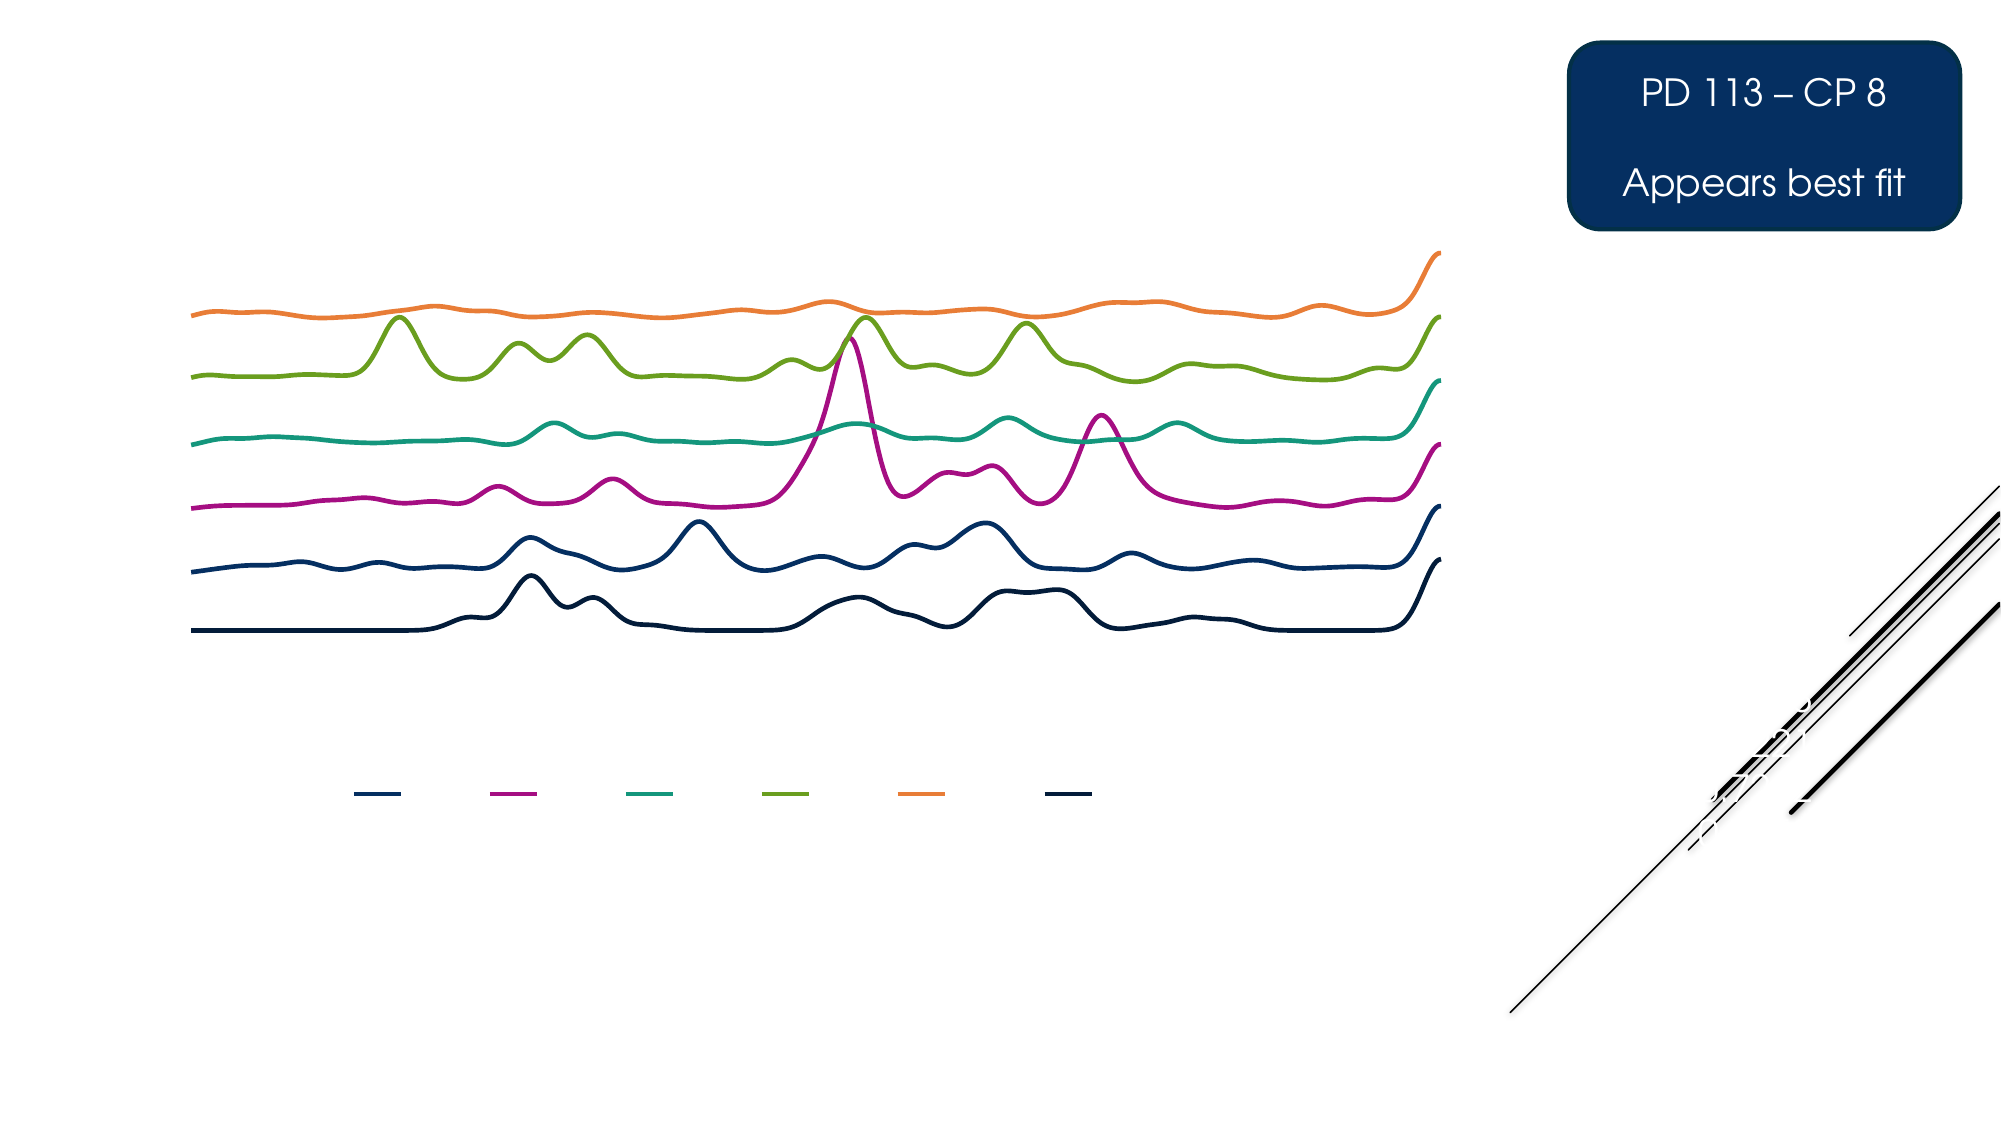

PD 113 – CP 8

Appears best fit

### Chart: NOE strips

| Category | CP 2 off | CP 4 off | CP 6 off | CP 8 off | CP 10 off | PD 113 off |
|---|---|---|---|---|---|---|
| 1 | 18376.3721274223 | 38458.8835740784 | 58492.1679107104 | 79741.1674229191 | 99174.6053214118 | 6.23567356584473e-48 |
| 2 | 18475.7460778416 | 38555.2088069204 | 58652.8332841741 | 79934.8700930837 | 99383.3608945723 | 4.86185937335709e-47 |
| 3 | 18578.0474790183 | 38650.1614967389 | 58825.269071283 | 80109.3630740171 | 99591.4044171956 | 3.72226411913015e-46 |
| 4 | 18682.5778581605 | 38742.5726071819 | 59007.0944677417 | 80259.7358847626 | 99793.3641361601 | 2.79832270217334e-45 |
| 5 | 18788.6527550601 | 38831.4146125315 | 59195.1909575414 | 80382.2260574817 | 99983.6841653 | 2.06573339283332e-44 |
| 6 | 18895.6207840506 | 38915.8106485614 | 59385.774681929 | 80474.485590284 | 100156.949249031 | 1.49739596510093e-43 |
| 7 | 19006.8568246614 | 38997.8573244754 | 59581.4381638304 | 80537.4180865532 | 100313.365377661 | 1.14578066309813e-42 |
| 8 | 19113.8825618332 | 39071.0844141604 | 59763.4516602599 | 80567.4157692242 | 100437.589586841 | 8.00281464973939e-42 |
| 9 | 19220.2531041176 | 39138.0579520416 | 59934.2369024192 | 80569.7008002635 | 100532.810844767 | 5.48870782424392e-41 |
| 10 | 19325.6643597035 | 39198.4318358155 | 60089.4683180935 | 80547.9747819157 | 100597.646223887 | 3.69643960341933e-40 |
| 11 | 19429.921589478 | 39251.980134232 | 60225.4557771805 | 80506.9369495128 | 100632.325792317 | 2.44446222014511e-39 |
| 12 | 19532.9168370852 | 39298.6070614064 | 60339.4540763691 | 80451.9170130563 | 100638.732990156 | 1.5873376871814e-38 |
| 13 | 19634.5836074736 | 39338.3620592958 | 60429.916513074 | 80388.476989232 | 100620.311105131 | 1.01214254956954e-37 |
| 14 | 19734.830741777 | 39371.4547521287 | 60496.6620313923 | 80322.0156126861 | 100581.836705093 | 6.33724463825149e-37 |
| 15 | 19837.0805188085 | 39399.1424523496 | 60542.1713222108 | 80255.1048784278 | 100526.928285829 | 4.16587847517724e-36 |
| 16 | 19933.6321533718 | 39420.0114685164 | 60565.9022840271 | 80196.6771956488 | 100466.028839192 | 2.51330631131422e-35 |
| 17 | 20027.5258445381 | 39435.8599355095 | 60573.7044199796 | 80147.2342549781 | 100403.78483585 | 1.48891857145161e-34 |
| 18 | 20117.8291483919 | 39447.4945654868 | 60570.2764956122 | 80108.5512611545 | 100346.141799523 | 8.66130375311624e-34 |
| 19 | 20203.3303282827 | 39455.7838372954 | 60560.821937124 | 80081.1983129393 | 100298.158343912 | 4.94746229188143e-33 |
| 20 | 20282.6010738326 | 39461.6006186433 | 60550.6276992324 | 80064.6144821042 | 100263.640041368 | 2.7750366632732e-32 |
| 21 | 20354.1125255321 | 39465.7630832753 | 60544.6321096586 | 80057.273213595 | 100244.888357635 | 1.52841778309159e-31 |
| 22 | 20418.5089658538 | 39469.0899044353 | 60547.3134770363 | 80057.0121408191 | 100242.808315099 | 8.79632200658665e-31 |
| 23 | 20469.9427315548 | 39471.9169910164 | 60561.6403787438 | 80061.0899762643 | 100256.578783537 | 4.66827076755135e-30 |
| 24 | 20510.1443178097 | 39474.7528948644 | 60589.2200954785 | 80066.6217869081 | 100283.425465125 | 2.4327555462733e-29 |
| 25 | 20538.9979921033 | 39477.790827875 | 60630.2649792988 | 80071.0962748486 | 100319.799229083 | 1.24488307647887e-28 |
| 26 | 20557.1580073075 | 39481.0531225654 | 60683.5127071171 | 80072.5545764249 | 100361.352604284 | 6.25527582251579e-28 |
| 27 | 20566.1229091982 | 39484.4210059026 | 60746.364141035 | 80069.8292213316 | 100403.335798303 | 3.08640089156233e-27 |
| 28 | 20568.234254978 | 39487.6791878107 | 60815.1457131949 | 80062.6947462846 | 100440.994978184 | 1.49536202072894e-26 |
| 29 | 20566.5075248875 | 39490.6690108055 | 60888.048480077 | 80051.4609430839 | 100470.789104989 | 7.53468277341026e-26 |
| 30 | 20564.8875099611 | 39492.9397607124 | 60955.0645628343 | 80038.6713773873 | 100486.753599127 | 3.5175703560649e-25 |
| 31 | 20567.4259920126 | 39494.4734580423 | 61014.346491645 | 80026.4118676003 | 100487.311387464 | 1.6125356567016e-24 |
| 32 | 20578.2446123369 | 39495.3025279701 | 61062.0851689539 | 80017.5560353886 | 100470.623909273 | 7.25879924211525e-24 |
| 33 | 20601.1845203097 | 39495.6905667074 | 61095.4824453406 | 80015.0850924071 | 100435.86441997 | 3.20855428425743e-23 |
| 34 | 20639.4544494813 | 39496.1880050878 | 61113.0029534689 | 80021.7278460117 | 100383.157059681 | 1.39265447961221e-22 |
| 35 | 20695.2878607168 | 39497.6712009538 | 61114.4797778157 | 80039.6218027855 | 100313.453366697 | 5.9356324599057e-22 |
| 36 | 20769.6374040435 | 39501.3574896502 | 61101.0601168753 | 80070.0364472163 | 100228.369001363 | 2.48416544320479e-21 |
| 37 | 20865.6757418325 | 39509.1587515611 | 61073.8270938298 | 80115.0271741802 | 100126.136296635 | 1.07538945291022e-20 |
| 38 | 20974.2121717594 | 39522.3897953168 | 61037.8543769711 | 80170.4396546891 | 100016.543726466 | 4.33677592725604e-20 |
| 39 | 21094.3796628456 | 39543.2378213339 | 60995.7702243705 | 80235.6658831312 | 99898.7321209808 | 1.71735065379246e-19 |
| 40 | 21220.6448033061 | 39573.7212654919 | 60950.8556135938 | 80307.8540322881 | 99775.2812279346 | 6.67793347643845e-19 |
| 41 | 21346.1835247051 | 39615.7119517592 | 60905.8803003267 | 80383.548945276 | 99648.6952768793 | 2.54986187198667e-18 |
| 42 | 21463.2875752525 | 39670.7351696411 | 60862.7846092845 | 80459.0144737288 | 99521.3409175593 | 9.56055367698019e-18 |
| 43 | 21563.8843697316 | 39739.7638418403 | 60822.4904547115 | 80530.5715588408 | 99395.4126748811 | 3.51999171161489e-17 |
| 44 | 21642.3914786049 | 39826.381832233 | 60783.5082763769 | 80597.120279587 | 99268.4731472825 | 1.33417644110967e-16 |
| 45 | 21686.0075192443 | 39923.7096801229 | 60747.4898746478 | 80651.1617706259 | 99151.4671938104 | 4.73330706566097e-16 |
| 46 | 21692.519424655 | 40032.9266303399 | 60711.1808544502 | 80693.3893721625 | 99041.4267666404 | 1.64895803952235e-15 |
| 47 | 21658.3251103125 | 40151.4350435591 | 60672.3854639539 | 80722.859184824 | 98939.8271923706 | 5.64090156356825e-15 |
| 48 | 21582.0661433176 | 40275.8125673663 | 60628.8877938324 | 80739.5069424141 | 98847.9826096953 | 1.89488097305473e-14 |
| 49 | 21464.7743562055 | 40402.036912072 | 60578.7927512938 | 80744.0504121565 | 98767.0427514572 | 6.25043695566465e-14 |
| 50 | 21309.8238635408 | 40525.8012989079 | 60520.8035923289 | 80737.8258295145 | 98697.9782165885 | 2.02457754689826e-13 |
| 51 | 21115.238612375 | 40647.051419122 | 60451.7829496763 | 80721.8691923524 | 98639.7134249689 | 6.71915593114226e-13 |
| 52 | 20902.3710520064 | 40753.3123716927 | 60377.0127025006 | 80699.3201340151 | 98596.9386725425 | 2.09719617899255e-12 |
| 53 | 20673.284917871 | 40846.2715584491 | 60295.3317192054 | 80671.6760871774 | 98567.5468874141 | 6.42777837062987e-12 |
| 54 | 20437.0904132531 | 40924.3396202028 | 60208.5266522728 | 80640.6466410559 | 98551.4055714325 | 1.93455430883236e-11 |
| 55 | 20203.0000125444 | 40987.3264841074 | 60118.8017976105 | 80607.6229175348 | 98547.9968608348 | 5.71741728997375e-11 |
| 56 | 19979.8356912967 | 41036.4910286467 | 60028.5232451808 | 80573.6401526232 | 98556.3961991214 | 1.65927573976794e-10 |
| 57 | 19775.6280757073 | 41074.4298930719 | 59939.9650085813 | 80539.4318368013 | 98575.2815646718 | 4.72865645193645e-10 |
| 58 | 19597.3279992383 | 41104.8097394378 | 59855.0895687394 | 80505.5829849483 | 98602.9823465562 | 1.32330011675388e-09 |
| 59 | 19445.8684318182 | 41132.9702355465 | 59772.5486591083 | 80471.6004916055 | 98638.9595585939 | 3.7738938957652e-09 |
| 60 | 19336.5528303428 | 41161.5511290868 | 59699.1865734762 | 80441.096422779 | 98678.5354133216 | 1.01770843685456e-08 |
| 61 | 19266.3629403085 | 41195.7283372144 | 59632.2907299885 | 80414.8683281619 | 98720.8946848487 | 2.69501612309801e-08 |
| 62 | 19237.0468233733 | 41238.7663442984 | 59571.6904029583 | 80396.2852768584 | 98764.3023143156 | 7.00817163719874e-08 |
| 63 | 19249.1584051112 | 41292.629551041 | 59516.819554443 | 80390.5049221216 | 98807.4622617058 | 1.78959427818219e-07 |
| 64 | 19302.1115392847 | 41357.6884734453 | 59466.8659076799 | 80404.8787806588 | 98849.6778597066 | 4.48757901079946e-07 |
| 65 | 19394.2042512768 | 41432.5901470374 | 59420.9331858422 | 80449.24951037 | 98890.9597068771 | 1.10504140305112e-06 |
| 66 | 19528.0140378879 | 41517.4113106659 | 59376.6656413646 | 80540.2977032905 | 98933.5960218349 | 2.75998395517937e-06 |
| 67 | 19689.8498712132 | 41601.4569785581 | 59336.5872596649 | 80687.0058699098 | 98976.0407228835 | 6.54941777264706e-06 |
| 68 | 19878.6135920419 | 41682.0800172111 | 59298.7458632893 | 80908.9167972363 | 99021.8215055584 | 1.5262017225673e-05 |
| 69 | 20087.8723818314 | 41753.1435482645 | 59263.1689738938 | 81224.5740935796 | 99073.2667775138 | 3.49249522738503e-05 |
| 70 | 20310.0409803877 | 41808.5029393438 | 59230.2291582575 | 81652.8180227244 | 99132.7423226801 | 7.84830633711082e-05 |
| 71 | 20536.5264405501 | 41842.563656224 | 59200.6012808113 | 82211.3729617496 | 99202.3420371225 | 0.000173194462705556 |
| 72 | 20757.9860694366 | 41850.7889097652 | 59175.183672796 | 82915.1529614392 | 99283.588694073 | 0.000375328692610362 |
| 73 | 20971.9524204787 | 41828.765111113 | 59154.3597072238 | 83809.2639376949 | 99380.8871811137 | 0.000821122492571791 |
| 74 | 21153.2563369558 | 41776.7326444409 | 59140.6651354878 | 84833.4233449996 | 99486.9746240132 | 0.00171490130280458 |
| 75 | 21301.0028038917 | 41695.059328956 | 59134.1471318826 | 86011.5453230794 | 99603.7357568048 | 0.00351719118091158 |
| 76 | 21407.6297739446 | 41586.1671874806 | 59135.4735819135 | 87328.7150154865 | 99728.8524145765 | 0.00708403415164569 |
| 77 | 21467.4665669214 | 41454.1018371029 | 59145.0036305753 | 88759.3956323251 | 99859.2537022284 | 0.0140118477725169 |
| 78 | 21477.2248975825 | 41304.2174630976 | 59162.7365858547 | 90267.4138681792 | 99991.4281369559 | 0.0272171499918112 |
| 79 | 21436.3425507864 | 41142.7774320326 | 59188.2955949443 | 91806.8699452796 | 100121.808474983 | 0.0519188242133372 |
| 80 | 21347.1322703414 | 40976.5128908388 | 59220.9457279575 | 93324.0259516478 | 100247.183050638 | 0.0972623210547467 |
| 81 | 21209.06497035 | 40806.2178254084 | 59261.1752172182 | 94810.9612342034 | 100369.281742348 | 0.182961516842974 |
| 82 | 21039.891057089 | 40650.6251634587 | 59304.7825867087 | 96099.3920385278 | 100477.938891804 | 0.330348314153031 |
| 83 | 20845.0936498489 | 40509.2130879518 | 59351.6552523024 | 97186.8397198228 | 100577.522964267 | 0.585774866811896 |
| 84 | 20635.6085483464 | 40386.6523459977 | 59400.2801557423 | 98022.6698415402 | 100669.151929642 | 1.02009076102981 |
| 85 | 20422.8631386708 | 40286.4867266669 | 59449.1557240157 | 98566.9018820371 | 100755.067598848 | 1.74461509202441 |
| 86 | 20217.9577690669 | 40211.0586067232 | 59496.8590493833 | 98793.2889211 | 100838.346187338 | 2.93033051135839 |
| 87 | 20030.8903971412 | 40161.5031796128 | 59542.098659036 | 98691.3385330398 | 100922.489891611 | 4.83385209765673 |
| 88 | 19864.5172022884 | 40137.3991344465 | 59585.2153304866 | 98245.3866725727 | 101014.348515191 | 7.96973623089733 |
| 89 | 19736.8335221467 | 40139.2965264813 | 59622.185423666 | 97510.1268977136 | 101110.344626829 | 12.6724819896839 |
| 90 | 19644.6985865218 | 40163.7070961514 | 59653.9379289133 | 96511.8281000375 | 101215.546819737 | 19.7902445776453 |
| 91 | 19588.8382138188 | 40207.5754467017 | 59680.0417544167 | 95297.7107359664 | 101330.526604011 | 30.3540544634865 |
| 92 | 19567.5382020376 | 40267.0422280303 | 59700.3462052884 | 93922.1926000521 | 101454.358534363 | 45.7259633706058 |
| 93 | 19577.001249498 | 40337.5531208425 | 59715.0093125746 | 92442.8767826705 | 101584.608633786 | 67.6541437009463 |
| 94 | 19611.8507525787 | 40413.9899780402 | 59724.5224488553 | 90916.6321879348 | 101717.488745321 | 98.3142253700167 |
| 95 | 19667.9969504641 | 40493.6179577286 | 59729.8481399185 | 89340.5441555939 | 101852.881394669 | 142.137007269369 |
| 96 | 19734.4914326325 | 40564.8763351122 | 59731.8281617239 | 87874.1787719718 | 101975.443073034 | 199.130439329785 |
| 97 | 19806.5335151299 | 40625.0413259337 | 59732.2231287799 | 86497.4009502487 | 102084.402438492 | 274.016044847998 |
| 98 | 19878.3423434282 | 40668.9407768786 | 59732.7686789241 | 85237.0787387341 | 102174.373458454 | 370.364117205506 |
| 99 | 19945.1998360969 | 40692.193036221 | 59735.337024621 | 84110.3526829928 | 102240.694258409 | 491.704062392578 |
| 100 | 20003.6357361916 | 40691.5891262673 | 59741.8045772086 | 83125.3538972712 | 102279.776849282 | 641.222875052651 |
| 101 | 20051.4492677437 | 40665.4606894515 | 59753.8972264393 | 82282.4517220489 | 102289.355621993 | 821.39886300373 |
| 102 | 20087.5851005949 | 40613.9975733563 | 59773.0254984729 | 81575.8179337407 | 102268.624941312 | 1033.59475164922 |
| 103 | 20112.5769405513 | 40536.3272694555 | 59801.2873994502 | 80975.8507569334 | 102215.857853602 | 1287.27825708982 |
| 104 | 20125.129651285 | 40442.6583242771 | 59836.9802396485 | 80511.7245741966 | 102137.020995783 | 1562.17287408425 |
| 105 | 20127.1295926396 | 40337.3474309249 | 59880.5323232573 | 80145.0682940652 | 102034.196809179 | 1862.46945847238 |
| 106 | 20119.3756002986 | 40229.0938225954 | 59930.7352757227 | 79861.0168147275 | 101911.877400425 | 2181.62659857042 |
| 107 | 20102.4991302984 | 40128.2218020533 | 59985.6026037887 | 79645.4760886998 | 101775.369698123 | 2510.95982548906 |
| 108 | 20076.879574878 | 40046.1897499554 | 60042.4316756783 | 79485.8164730368 | 101630.516856318 | 2839.99183255078 |
| 109 | 20042.6731788164 | 39994.9778938514 | 60097.9261245915 | 79371.3534579261 | 101483.399408071 | 3157.04621129803 |
| 110 | 19998.2031133307 | 39987.0304522301 | 60150.093716488 | 79291.4071401639 | 101334.859070023 | 3460.29695178125 |
| 111 | 19946.8549575594 | 40034.0785848048 | 60191.178369951 | 79245.5890131997 | 101201.277216136 | 3716.27728577854 |
| 112 | 19887.8151603675 | 40144.0254809971 | 60219.3172036932 | 79227.1238778484 | 101082.099892319 | 3926.5931019799 |
| 113 | 19822.4002408561 | 40323.4143472781 | 60230.9923527803 | 79235.3625181955 | 100981.149858783 | 4084.21345862868 |
| 114 | 19752.8966121168 | 40575.5913100948 | 60223.2650242997 | 79272.2865969056 | 100900.937482814 | 4185.73113155819 |
| 115 | 19682.7850243445 | 40900.1340651643 | 60193.9971104876 | 79342.421328169 | 100842.440192874 | 4232.04313602873 |
| 116 | 19616.8962950661 | 41292.4487001711 | 60142.0245701059 | 79452.6328521341 | 100804.964338175 | 4228.73078306382 |
| 117 | 19559.7268013097 | 41761.2657995471 | 60064.0728625836 | 79618.7326571158 | 100785.727964316 | 4183.93950411364 |
| 118 | 19523.2719340102 | 42259.3927450488 | 59966.8134327694 | 79839.4642925589 | 100781.95863279 | 4116.10345606836 |
| 119 | 19514.2092453086 | 42785.3300400157 | 59850.0704758117 | 80130.7086649308 | 100787.247202557 | 4042.84415792234 |
| 120 | 19542.5137988399 | 43318.7154863299 | 59717.0410828393 | 80502.9765057649 | 100795.226334766 | 3985.5293567372 |
| 121 | 19618.8090312167 | 43837.0863284078 | 59571.7910546804 | 80965.1565341479 | 100799.053829518 | 3967.18077473729 |
| 122 | 19753.8714717064 | 44317.1749107372 | 59419.0872498369 | 81523.176668644 | 100791.981052907 | 4011.20983439901 |
| 123 | 19958.0051893435 | 44736.3831562203 | 59264.2213445298 | 82178.6501718999 | 100767.944226986 | 4140.09635952892 |
| 124 | 20240.294573486 | 45074.3203418832 | 59112.8441139516 | 82927.6500730955 | 100722.118862221 | 4374.06933665001 |
| 125 | 20623.0702433407 | 45321.1005084396 | 58965.8227005094 | 83791.9861116851 | 100648.257492819 | 4745.52411788799 |
| 126 | 21083.11309241 | 45447.0340191238 | 58839.8274807616 | 84691.8890643751 | 100550.519447311 | 5240.19164468151 |
| 127 | 21632.5560519024 | 45457.0815114837 | 58735.4167390715 | 85632.3341953327 | 100427.82677955 | 5874.96485428657 |
| 128 | 22266.8615734087 | 45351.7471871363 | 58658.6032735696 | 86582.8571976719 | 100283.306120529 | 6649.08691579993 |
| 129 | 22976.3452713138 | 45137.7256041279 | 58615.3534987587 | 87508.4844309657 | 100121.845444514 | 7554.36126359458 |
| 130 | 23745.9723865989 | 44827.3234959434 | 58611.5372912712 | 88371.8636524682 | 99949.6500298137 | 8574.72536128634 |
| 131 | 24555.5735993214 | 44437.4397799723 | 58652.8408375843 | 89135.861283035 | 99773.6844584939 | 9686.18877741396 |
| 132 | 25411.0304368759 | 43970.7170399448 | 58749.0528537458 | 89786.7938167953 | 99594.8222952684 | 10901.2627958988 |
| 133 | 26222.4530275936 | 43483.0150036863 | 58898.2351441561 | 90249.1925708143 | 99432.6956038934 | 12093.7287733174 |
| 134 | 26990.7254577725 | 42980.5473813804 | 59106.7485107854 | 90529.3801903134 | 99286.4580582171 | 13262.7229926796 |
| 135 | 27686.634894595 | 42483.8448153724 | 59377.2108101978 | 90617.9336276257 | 99160.3807025615 | 14361.9192944122 |
| 136 | 28283.3977074663 | 42010.8362473832 | 59710.5086496551 | 90516.6013919161 | 99057.1256336714 | 15344.6479193661 |
| 137 | 28758.6822662856 | 41575.9747540802 | 60105.3178113568 | 90238.3571022567 | 98977.6906093263 | 16166.8283382889 |
| 138 | 29096.357653809 | 41189.73822363 | 60557.6512794552 | 89806.5143778856 | 98921.5222785721 | 16790.0194388445 |
| 139 | 29292.0200093579 | 40847.3342682022 | 61079.9675758362 | 89230.6552576232 | 98885.8641736287 | 17194.237931484 |
| 140 | 29331.3198782412 | 40575.7067403187 | 61624.3338327467 | 88591.3857383797 | 98870.3884646941 | 17331.3395035045 |
| 141 | 29231.8513602814 | 40360.5153523414 | 62194.946863125 | 87911.9699208171 | 98870.1469684978 | 17214.4606988974 |
| 142 | 29008.7883636286 | 40197.9479255051 | 62775.3001126366 | 87234.8316137097 | 98881.7841789959 | 16851.4516608788 |
| 143 | 28683.2188196162 | 40082.2018092181 | 63346.5391701374 | 86600.3678824804 | 98902.270452011 | 16263.451710795 |
| 144 | 28280.2852890556 | 40006.2642454397 | 63888.3251094664 | 86044.7167904902 | 98929.2063600301 | 15483.5864239695 |
| 145 | 27827.0571408741 | 39962.6566727543 | 64379.9401444184 | 85598.073228636 | 98961.0149393191 | 14554.7400940999 |
| 146 | 27332.5788835947 | 39943.806682951 | 64815.5918603039 | 85274.7329342308 | 98998.4197016629 | 13487.3239078903 |
| 147 | 26857.426600221 | 39944.3655546534 | 65146.0774598534 | 85113.8026474631 | 99038.9035137358 | 12412.4253110607 |
| 148 | 26404.6646244734 | 39957.9959391318 | 65374.4323258879 | 85109.0608547317 | 99084.5349458216 | 11346.5196201483 |
| 149 | 25989.604132124 | 39981.0141109916 | 65491.3355690561 | 85261.3208759317 | 99136.5059009637 | 10339.3264532708 |
| 150 | 25621.7802538598 | 40011.5236494181 | 65492.868182662 | 85564.9298796664 | 99196.083866835 | 9434.37809955106 |
| 151 | 25304.8781034686 | 40049.5369451749 | 65380.9046101362 | 86008.4858719084 | 99264.2984155668 | 8666.84743052793 |
| 152 | 25037.1608419715 | 40096.9967583466 | 65163.0732365136 | 86575.5518646946 | 99341.6624993566 | 8062.0927418726 |
| 153 | 24812.3080789273 | 40157.6969388956 | 64852.285807674 | 87245.3155539597 | 99427.9638373095 | 7634.92490985403 |
| 154 | 24613.9274368545 | 40240.4827741815 | 64450.377951684 | 88022.037389611 | 99525.7698799894 | 7383.89296252132 |
| 155 | 24443.8573936476 | 40346.5021328129 | 64007.346725903 | 88821.5463107547 | 99626.1284457266 | 7320.63116843659 |
| 156 | 24281.6908816815 | 40486.1277826679 | 63532.6705859271 | 89639.8981115476 | 99729.7421847846 | 7417.38593806686 |
| 157 | 24115.0896173341 | 40667.5518049846 | 63049.3432843211 | 90444.9111582108 | 99833.4240249341 | 7650.87786514857 |
| 158 | 23933.2197042454 | 40898.6952878709 | 62579.4178097508 | 91203.5858082579 | 99933.7185091736 | 7991.51699789788 |
| 159 | 23727.5682517411 | 41186.4544349357 | 62142.7861520478 | 91883.2735101119 | 100027.195969433 | 8405.12164812911 |
| 160 | 23492.4800840694 | 41535.8885176487 | 61756.1904677455 | 92453.0484141954 | 100110.738703614 | 8854.76750644568 |
| 161 | 23214.8962701573 | 41965.9486549542 | 61421.8588887475 | 92898.2625370077 | 100184.148616879 | 9318.79617623332 |
| 162 | 22915.2424225657 | 42444.814140923 | 61172.4617722742 | 93163.583300055 | 100240.303541389 | 9726.40008874193 |
| 163 | 22587.6345330094 | 42981.4913616586 | 60998.8614442038 | 93251.1339052788 | 100281.07408676 | 10061.0938710242 |
| 164 | 22237.8371872986 | 43566.4324636637 | 60900.827279191 | 93151.7819294435 | 100306.260921914 | 10294.4842105322 |
| 165 | 21873.3606793191 | 44185.6529252696 | 60874.2082840367 | 92864.4708585311 | 100316.367293162 | 10404.6629301672 |
| 166 | 21502.812288658 | 44821.0496916754 | 60911.4485944883 | 92396.4115534803 | 100312.441059505 | 10377.381227781 |
| 167 | 21135.2479152412 | 45451.1126423852 | 61002.2231768472 | 91762.701963958 | 100295.881138103 | 10206.7499835754 |
| 168 | 20766.7435180573 | 46073.3864628238 | 61139.6520407014 | 90954.1884867985 | 100267.021307864 | 9881.26904848151 |
| 169 | 20432.1238749113 | 46617.9172835734 | 61299.7964323135 | 90057.1455157406 | 100229.490481973 | 9435.35195135915 |
| 170 | 20125.1449778587 | 47083.6547967743 | 61472.6624250473 | 89076.6505121785 | 100183.803014508 | 8877.93423974664 |
| 171 | 19851.7179201758 | 47449.0759202484 | 61644.251194583 | 88045.9279907715 | 100131.060020462 | 8232.54899391474 |
| 172 | 19616.3470823464 | 47696.704334622 | 61801.4850815429 | 86998.0303274506 | 100072.09005378 | 7526.42357896623 |
| 173 | 19422.1110013924 | 47814.4457692606 | 61932.8264385889 | 85964.0742004961 | 100007.476652935 | 6788.46278308847 |
| 174 | 19270.721549647 | 47796.5256350315 | 62028.7983187337 | 84971.780852891 | 99937.6243394404 | 6047.23307496629 |
| 175 | 19162.6336199718 | 47643.9283319319 | 62082.3840742391 | 84044.4055436914 | 99862.8468549312 | 5329.11871860823 |
| 176 | 19095.5568456891 | 47351.6561658114 | 62088.6174369328 | 83170.5975885152 | 99780.4368804218 | 4633.01991413982 |
| 177 | 19072.5721939272 | 46954.7671394618 | 62045.5877769308 | 82425.856308093 | 99696.699383785 | 4026.9556582992 |
| 178 | 19088.0039405888 | 46463.8394014698 | 61955.7957661261 | 81784.6972425922 | 99609.3341387366 | 3497.24083553014 |
| 179 | 19138.6859822664 | 45901.0477363289 | 61823.1829352198 | 81249.6566161459 | 99519.0880570267 | 3050.37229574082 |
| 180 | 19220.9600994259 | 45290.3888162094 | 61653.8796702106 | 80819.0323790364 | 99426.9011531214 | 2687.43980971673 |
| 181 | 19330.888540898 | 44656.0499190727 | 61455.731546026 | 80487.5773741994 | 99333.8864216791 | 2404.7289388909 |
| 182 | 19464.5194976132 | 44020.9134801844 | 61237.7429952218 | 80247.2297450174 | 99241.2891392779 | 2194.58055734224 |
| 183 | 19624.2501992376 | 43383.1268770478 | 61000.9507303438 | 80083.3355893745 | 99147.1191168538 | 2041.95273382418 |
| 184 | 19795.6563730704 | 42805.5935247443 | 60772.073833494 | 79995.6504961449 | 99059.4880555469 | 1944.90923052635 |
| 185 | 19982.3187757685 | 42277.8203767484 | 60551.6551218956 | 79964.5155350524 | 98976.2977730035 | 1883.70499128047 |
| 186 | 20184.0188167424 | 41808.4371548961 | 60347.4432306214 | 79977.3540382245 | 98898.7718238562 | 1845.33753687897 |
| 187 | 20402.4648675299 | 41402.0891410146 | 60165.6690243313 | 80021.9074349337 | 98828.0202079019 | 1817.84981403237 |
| 188 | 20641.5529549917 | 41059.834544842 | 60010.771532059 | 80086.6950048927 | 98765.0249663324 | 1790.97349737996 |
| 189 | 20907.4567442533 | 40779.7009296843 | 59885.2529844258 | 80161.4123579668 | 98710.6416106329 | 1756.57159095119 |
| 190 | 21220.4449912064 | 40550.1181704315 | 59786.6874391976 | 80239.990168923 | 98664.1336493569 | 1706.80139174705 |
| 191 | 21568.5670115689 | 40381.1537456593 | 59720.7520188156 | 80309.5701057495 | 98629.4926110499 | 1641.79318866067 |
| 192 | 21973.4612847401 | 40256.2843241062 | 59680.4085998116 | 80367.8763836652 | 98605.4560188903 | 1559.02421392291 |
| 193 | 22446.4169211463 | 40167.6290147676 | 59661.3938101441 | 80411.6948140136 | 98592.5401238299 | 1459.43674005249 |
| 194 | 22997.6932206531 | 40107.1606642747 | 59658.5292271981 | 80439.6157793036 | 98591.1973721801 | 1345.53801299507 |
| 195 | 23635.2400255403 | 40067.0637433868 | 59666.1429803424 | 80451.8329735088 | 98601.7935162614 | 1220.94012131209 |
| 196 | 24363.386562032 | 40040.0146216456 | 59678.5024192803 | 80449.8547894394 | 98624.5651419945 | 1089.88357378656 |
| 197 | 25181.6190165193 | 40019.3967499366 | 59690.22865073 | 80436.1558005498 | 98659.5615321611 | 956.786531149285 |
| 198 | 26118.4425458432 | 39998.6724885875 | 59696.7509342109 | 80412.8493992878 | 98708.5456394027 | 821.096886198278 |
| 199 | 27093.5405671605 | 39974.4352817899 | 59693.877342411 | 80384.9865338211 | 98767.4777938249 | 696.296044601512 |
| 200 | 28119.0483702258 | 39942.317646894 | 59679.6088588509 | 80355.0324866803 | 98836.9970596317 | 580.404920094489 |
| 201 | 29168.7580855872 | 39899.7842346219 | 59652.9269968214 | 80325.7432565367 | 98915.8417402452 | 475.523222644312 |
| 202 | 30211.0092574556 | 39845.4194926717 | 59614.1496857247 | 80299.2670759573 | 99002.4075853129 | 382.90429339706 |
| 203 | 31210.1663014939 | 39778.8943644912 | 59564.8269415929 | 80277.0147791822 | 99094.8230575178 | 303.01673002228 |
| 204 | 32128.5821916327 | 39700.8928573909 | 59507.5472042696 | 80259.602327823 | 99191.0694342887 | 235.65928488356 |
| 205 | 32955.8281144287 | 39609.5823303339 | 59443.3426993491 | 80246.4655877131 | 99292.7794476811 | 178.262661036881 |
| 206 | 33597.2899075434 | 39513.9050538334 | 59380.7503566963 | 80237.6031407244 | 99390.8135364643 | 133.795125047428 |
| 207 | 34055.8887107066 | 39413.6948702972 | 59321.4988831781 | 80230.9215392782 | 99487.338137458 | 98.6788004177971 |
| 208 | 34310.0653559237 | 39312.2405998859 | 59269.3499982958 | 80224.4037630029 | 99581.4264120239 | 71.5155426320916 |
| 209 | 34347.403021655 | 39212.9825876538 | 59227.5764465165 | 80215.7270963401 | 99672.7705355972 | 50.9283676626147 |
| 210 | 34165.5935347076 | 39119.3010500973 | 59198.7242702787 | 80202.4536452401 | 99761.7124531514 | 35.6362348083081 |
| 211 | 33772.6077000579 | 39034.3165896757 | 59184.4411151148 | 80182.2336176779 | 99849.1915170821 | 24.5011676985189 |
| 212 | 33160.9142115236 | 38958.2359108944 | 59185.7035995722 | 80151.7334425018 | 99939.8629377804 | 16.3071741306648 |
| 213 | 32400.9481108191 | 38898.6513981198 | 59202.0230675859 | 80111.5271107682 | 100028.940777356 | 10.8165063141592 |
| 214 | 31506.4826112433 | 38854.0153122089 | 59231.7884713529 | 80059.8202798379 | 100121.250141612 | 7.04903803202034 |
| 215 | 30513.3746591208 | 38824.9833546591 | 59272.7702489059 | 79996.5145642906 | 100218.035356589 | 4.5133588292716 |
| 216 | 29458.5940067995 | 38811.4647321127 | 59322.0450237505 | 79922.3630999473 | 100319.894372506 | 2.83919262613406 |
| 217 | 28377.7872143946 | 38812.6652062713 | 59376.1941855144 | 79838.9702222049 | 100426.535415321 | 1.75481312929289 |
| 218 | 27303.195493814 | 38827.1765505568 | 59431.5246783031 | 79748.7238940505 | 100536.622828728 | 1.06583099842596 |
| 219 | 26262.0966040343 | 38853.1069868941 | 59484.2980580662 | 79654.6693709528 | 100647.741567118 | 0.636613493999483 |
| 220 | 25240.6092702988 | 38889.6923088109 | 59532.5222149048 | 79556.8925533346 | 100760.426560248 | 0.367540915922374 |
| 221 | 24327.2176550723 | 38931.9007996522 | 59569.4898884935 | 79466.3426045685 | 100862.347174405 | 0.215357342641893 |
| 222 | 23493.3178685821 | 38978.6080993046 | 59594.4740627836 | 79383.4888665507 | 100953.046278806 | 0.129598260856947 |
| 223 | 22742.7351961529 | 39027.8049993906 | 59605.6008145307 | 79312.3148913389 | 101028.013925296 | 0.0875236586060447 |
| 224 | 22075.1388476132 | 39077.9303764778 | 59601.8028332473 | 79256.7387255358 | 101083.236190628 | 0.0778935255797229 |
| 225 | 21487.210669333 | 39128.0276124521 | 59582.8653704739 | 79220.6129778649 | 101115.623801845 | 0.0990682802824176 |
| 226 | 20973.8024743872 | 39177.8679550354 | 59549.4212537321 | 79207.7852228935 | 101123.361932599 | 0.159164056706291 |
| 227 | 20513.7272384243 | 39229.9171063543 | 59500.9486660797 | 79223.304789286 | 101105.032870312 | 0.284429772481101 |
| 228 | 20133.7421028085 | 39281.9671746309 | 59443.1120586609 | 79270.3229834406 | 101063.285742086 | 0.505068700566187 |
| 229 | 19810.8826560446 | 39338.2242922121 | 59377.1215221308 | 79353.233963083 | 101000.755606448 | 0.888910952225385 |
| 230 | 19540.7803900364 | 39401.9201316357 | 59306.1004713894 | 79476.5917521317 | 100921.553670435 | 1.54036346313383 |
| 231 | 19320.1059017439 | 39477.1364028817 | 59233.4264383062 | 79644.9433961377 | 100830.740562977 | 2.62317446485049 |
| 232 | 19146.4988303965 | 39568.7796596928 | 59162.5778048773 | 79862.4785810881 | 100733.930244215 | 4.38776006540283 |
| 233 | 19018.3748656401 | 39682.5582877681 | 59096.9954593581 | 80132.520972693 | 100636.878024136 | 7.20794158223955 |
| 234 | 18932.401286508 | 39830.8768474481 | 59038.0582630252 | 80469.9534233886 | 100541.868910036 | 11.8321569713008 |
| 235 | 18893.8362268795 | 40010.618493637 | 58993.1025638162 | 80850.2315379729 | 100460.795620482 | 18.733989908516 |
| 236 | 18897.8619187305 | 40234.4587449982 | 58962.5480850761 | 81281.0198762307 | 100394.300848139 | 29.130875691928 |
| 237 | 18943.2254934909 | 40510.923209978 | 58948.7204309079 | 81755.4989331363 | 100345.674142457 | 44.4884242300779 |
| 238 | 19028.165637089 | 40848.9018508737 | 58953.5218647854 | 82263.0997869696 | 100317.318363573 | 66.7309014974448 |
| 239 | 19150.2985114106 | 41257.3226662226 | 58978.3915635842 | 82789.5294338057 | 100310.823087701 | 98.3134513715579 |
| 240 | 19306.5832432895 | 41744.6887873578 | 59024.2683872665 | 83317.1886353895 | 100327.092599787 | 142.274856785575 |
| 241 | 19493.3672531112 | 42318.4838098629 | 59091.557247013 | 83826.0001230887 | 100366.498321936 | 202.255529755473 |
| 242 | 19714.8462346636 | 43010.971085295 | 59183.7843176425 | 84310.9169759092 | 100431.783433178 | 285.88271386323 |
| 243 | 19950.5907308673 | 43776.0852639499 | 59293.6083093402 | 84715.5364381431 | 100517.991836032 | 392.009520624158 |
| 244 | 20203.4683842152 | 44636.9922426084 | 59422.6453233908 | 85038.8900635097 | 100626.547965491 | 528.182210759813 |
| 245 | 20468.992118863 | 45590.3907544579 | 59569.1206441637 | 85265.3519608063 | 100756.797803621 | 699.367731543428 |
| 246 | 20742.9388939794 | 46629.4753323966 | 59730.8734753156 | 85384.2776672953 | 100907.880068363 | 910.183365148387 |
| 247 | 21021.4494866439 | 47744.4022118453 | 59905.5028668991 | 85391.0852377978 | 101078.651691759 | 1164.48251376341 |
| 248 | 21301.0368270964 | 48923.3316452267 | 60090.5515902067 | 85287.864879103 | 101267.588214328 | 1464.91270183294 |
| 249 | 21588.6892056036 | 50200.4785126366 | 60290.9968350261 | 85074.1191306577 | 101480.552694619 | 1826.26550574724 |
| 250 | 21860.6544358011 | 51473.8644591298 | 60490.5255375794 | 84780.8229987657 | 101699.650963667 | 2221.69964176344 |
| 251 | 22124.0054954014 | 52782.0103320381 | 60694.7861172606 | 84422.8081545663 | 101928.950835306 | 2660.00879975684 |
| 252 | 22375.0759958543 | 54125.1721010616 | 60903.087850562 | 84024.7964904264 | 102164.539634471 | 3135.72338361246 |
| 253 | 22609.5850987053 | 55511.890274155 | 61115.4744181922 | 83614.0925747365 | 102401.87783242 | 3641.32460248023 |
| 254 | 22822.5310288498 | 56959.9036384 | 61332.6755595152 | 83219.0898745879 | 102635.87926419 | 4167.64412268561 |
| 255 | 23008.2315104615 | 58495.770425127 | 61555.951541037 | 82867.8924549974 | 102861.034864088 | 4704.45592115709 |
| 256 | 23165.4520542079 | 60217.1077144659 | 61795.5542968587 | 82578.4383973035 | 103079.012275277 | 5260.9482119728 |
| 257 | 23276.5282716397 | 62038.820034639 | 62035.8823597176 | 82396.4302774558 | 103268.209700562 | 5786.9755783643 |
| 258 | 23341.9311876933 | 64054.6332456922 | 62286.3541623911 | 82331.3164142635 | 103431.00368001 | 6293.63966225454 |
| 259 | 23356.870983604 | 66291.0734478438 | 62547.162973933 | 82401.0021116155 | 103562.023142509 | 6773.9290219124 |
| 260 | 23318.1411126546 | 68759.8755400865 | 62817.3786676702 | 82619.7719045869 | 103656.463546199 | 7223.05772358325 |
| 261 | 23224.5953969526 | 71451.8543526407 | 63094.7584899032 | 82998.0451296778 | 103710.306985976 | 7638.59623165516 |
| 262 | 23077.4621533816 | 74332.1466153267 | 63375.7121328198 | 83542.0589382167 | 103720.536455491 | 8020.32712508483 |
| 263 | 22880.4470084049 | 77337.6828055626 | 63655.4405479734 | 84253.4170996369 | 103685.335217795 | 8369.85045014486 |
| 264 | 22629.9454036361 | 80489.3617669109 | 63938.1331868962 | 85163.9422246337 | 103600.383633628 | 8701.3324710071 |
| 265 | 22352.2046885598 | 83442.9476618876 | 64197.2408510821 | 86198.6219924981 | 103472.867871543 | 8994.55789138422 |
| 266 | 22048.6704942694 | 86177.9490121984 | 64436.9318666711 | 87370.555536698 | 103303.282504257 | 9265.02465340416 |
| 267 | 21729.8626797367 | 88553.6121094696 | 64651.7026062382 | 88656.1395198781 | 103095.86288666 | 9514.97811975237 |
| 268 | 21406.579433535 | 90432.8002046811 | 64837.0813907252 | 90024.4050621088 | 102856.293881059 | 9745.23851546213 |
| 269 | 21089.3455717061 | 91693.7924618912 | 64989.9210410508 | 91437.324319232 | 102591.510034639 | 9954.84943837912 |
| 270 | 20787.9818128625 | 92241.2911583945 | 65108.4990198783 | 92850.7439258533 | 102309.405659765 | 10140.9383208325 |
| 271 | 20501.6631993204 | 91991.757910583 | 65194.8596988727 | 94264.9813085372 | 102007.63850729 | 10304.0270552248 |
| 272 | 20258.8147761751 | 90944.5074591061 | 65243.4953424594 | 95526.5320615927 | 101716.700240024 | 10426.0129073462 |
| 273 | 20055.3599365973 | 89131.2777767644 | 65259.3869689502 | 96636.864962135 | 101434.318347171 | 10505.9882140625 |
| 274 | 19897.0491294823 | 86619.3080441683 | 65243.926462714 | 97549.4813655131 | 101168.20520239 | 10536.331342774 |
| 275 | 19788.9083344644 | 83511.3025169372 | 65198.2242153772 | 98224.7575921463 | 100925.018737723 | 10509.8930076084 |
| 276 | 19735.4130986691 | 79936.8273602988 | 65122.8189765103 | 98632.74584278 | 100710.070825154 | 10420.8621832185 |
| 277 | 19740.596329454 | 76041.8651862453 | 65017.5735064559 | 98755.3695625871 | 100527.130767285 | 10265.6193008617 |
| 278 | 19811.7850768593 | 71825.8974833144 | 64876.1521225599 | 98576.0649200072 | 100373.488748655 | 10033.9994212593 |
| 279 | 19946.9966926661 | 67740.4789926735 | 64707.6528210128 | 98116.890335529 | 100260.613120698 | 9745.5180242902 |
| 280 | 20149.7583466126 | 63768.38532259 | 64506.8220982756 | 97398.8974154494 | 100181.305820269 | 9399.83394900705 |
| 281 | 20421.0259636719 | 60019.6636462761 | 64273.6075730851 | 96455.4206925846 | 100133.155577944 | 9007.27570156406 |
| 282 | 20760.1197507661 | 56579.1756202759 | 64009.1773480393 | 95328.6498804052 | 100112.642115277 | 8581.27894221295 |
| 283 | 21164.2836557943 | 53505.2151795629 | 63716.3094700511 | 94066.756052679 | 100115.401035461 | 8137.47817906731 |
| 284 | 21628.3001714626 | 50830.4771164749 | 63399.6038477313 | 92720.8141388108 | 100136.502786613 | 7692.48008195018 |
| 285 | 22144.2254777347 | 48564.8749147352 | 63065.4758591815 | 91341.7997282406 | 100170.730608973 | 7262.43728394195 |
| 286 | 22722.5583517857 | 46637.9329338784 | 62709.1352467428 | 89928.2523016961 | 100214.491417964 | 6847.44956406341 |
| 287 | 23308.0906347576 | 45163.4846588444 | 62365.4794717708 | 88625.5337622973 | 100259.499001254 | 6488.39617234187 |
| 288 | 23904.9897844917 | 44032.8779968386 | 62031.6129793465 | 87418.8195484946 | 100302.662334444 | 6176.34320780893 |
| 289 | 24495.8028882327 | 43208.6234095148 | 61717.1106382123 | 86336.6085139895 | 100340.091779053 | 5912.91163376788 |
| 290 | 25062.2763352249 | 42651.8107470265 | 61430.7221891136 | 85399.1646791737 | 100368.714210982 | 5694.78482457464 |
| 291 | 25586.3634020073 | 42324.7730003126 | 61179.7450745764 | 84618.4957570083 | 100386.400454474 | 5514.20179662736 |
| 292 | 26051.3216300036 | 42192.8553020791 | 60969.5139556863 | 83998.7060813534 | 100392.049110809 | 5359.93264875546 |
| 293 | 26455.7500878999 | 42229.3657568065 | 60797.7389949117 | 83522.4408997993 | 100385.158702075 | 5213.4471566579 |
| 294 | 26759.5923465888 | 42404.4758979037 | 60677.1958217194 | 83213.7239483213 | 100367.263915054 | 5070.82286801782 |
| 295 | 26972.2838330597 | 42694.2490680142 | 60598.9145187066 | 83037.4716197001 | 100340.3091717 | 4913.72296269733 |
| 296 | 27092.2861988218 | 43079.6043281705 | 60558.6334288511 | 82974.207086714 | 100307.050411597 | 4731.54199289325 |
| 297 | 27123.2860875007 | 43543.9285891218 | 60550.209682812 | 83001.3741422977 | 100270.817701732 | 4517.05623850307 |
| 298 | 27074.1767394511 | 44072.1686849196 | 60566.1119447263 | 83094.599220485 | 100235.259467999 | 4267.02796387424 |
| 299 | 26958.7002237761 | 44649.9579709587 | 60597.9979480652 | 83228.9838989818 | 100204.061277558 | 3982.35033770847 |
| 300 | 26788.0265602255 | 45286.0458730058 | 60638.8225304471 | 83386.0187904921 | 100179.985690109 | 3655.63049970489 |
| 301 | 26596.1351892889 | 45919.4582783516 | 60677.3095940985 | 83531.6587359264 | 100167.762431282 | 3318.44998294834 |
| 302 | 26400.7914937299 | 46556.3415982496 | 60707.7238076949 | 83652.303357283 | 100168.545108887 | 2970.01032990388 |
| 303 | 26225.6029483394 | 47179.750077074 | 60724.3925523054 | 83732.7851106447 | 100183.636988529 | 2622.01952236551 |
| 304 | 26093.2113794695 | 47772.141218661 | 60723.4078676852 | 83762.370139612 | 100213.396928729 | 2286.61238383872 |
| 305 | 26023.835159686 | 48316.0328541675 | 60702.8071569753 | 83734.991225685 | 100257.253364896 | 1975.57421141268 |
| 306 | 26033.9406959387 | 48794.9529635173 | 60662.6058495624 | 83649.1502521523 | 100313.796417482 | 1699.77719902279 |
| 307 | 26135.1525489234 | 49194.6099561721 | 60604.6942503868 | 83507.5130165073 | 100380.936306149 | 1468.85442543985 |
| 308 | 26342.7341531418 | 49513.8096391351 | 60529.7432269313 | 83308.3231787189 | 100459.012783904 | 1285.62692851449 |
| 309 | 26641.8544184531 | 49723.5351232351 | 60448.2044593598 | 83074.9696119073 | 100539.560065914 | 1170.3866613387 |
| 310 | 27032.213731411 | 49836.7494394532 | 60363.6344632777 | 82811.8679795175 | 100622.441710005 | 1121.40771687877 |
| 311 | 27502.7503389388 | 49859.716659511 | 60282.7374401166 | 82530.5258378696 | 100705.095868509 | 1143.60947503621 |
| 312 | 28038.2644122461 | 49805.2621475089 | 60212.622873567 | 82242.5155067942 | 100785.377443877 | 1241.09733134151 |
| 313 | 28620.7595036617 | 49692.2911540806 | 60160.5523538696 | 81958.8637871899 | 100861.688130849 | 1417.16999966364 |
| 314 | 29230.9510940536 | 49544.6577718026 | 60133.7358319944 | 81689.6486605564 | 100933.039399503 | 1674.18885000071 |
| 315 | 29872.6176178749 | 49383.8989207036 | 60140.0761220114 | 81435.2600141178 | 101001.38262801 | 2027.45192799851 |
| 316 | 30481.8827511515 | 49250.4045942474 | 60185.9524282246 | 81221.9045679941 | 101061.966722517 | 2451.27671834879 |
| 317 | 31066.6897688778 | 49164.7926654672 | 60277.0505740349 | 81046.8323108224 | 101117.811165237 | 2954.31081685224 |
| 318 | 31615.1226581335 | 49149.2531481976 | 60418.7698146601 | 80916.1997392622 | 101169.52117762 | 3531.76237676588 |
| 319 | 32118.2728878991 | 49219.3963789423 | 60615.565315226 | 80835.834006321 | 101217.577908577 | 4176.23218332011 |
| 320 | 32569.7544572841 | 49382.3612733209 | 60870.6410569722 | 80811.5717804458 | 101262.085416987 | 4877.62003101432 |
| 321 | 32964.8562367168 | 49635.619174713 | 61185.5821585278 | 80849.5509422468 | 101302.550117466 | 5623.23857130116 |
| 322 | 33310.679774715 | 49980.1263240535 | 61574.9266017558 | 80961.7859730772 | 101338.905411627 | 6427.19688164296 |
| 323 | 33577.8949791865 | 50368.4721732815 | 62007.8543882394 | 81147.716886432 | 101366.428217556 | 7214.87167141263 |
| 324 | 33774.2692859198 | 50781.5049832408 | 62491.4242577143 | 81417.7682074842 | 101383.714539378 | 7996.84636566972 |
| 325 | 33892.4372505959 | 51183.5604587427 | 63016.8605948191 | 81779.9065736651 | 101387.41154582 | 8755.25300180705 |
| 326 | 33923.486064716 | 51536.3421348698 | 63572.3210804304 | 82241.8643068197 | 101373.927337393 | 9472.89981639878 |
| 327 | 33857.5565923548 | 51802.1278774338 | 64143.0809600523 | 82810.4754189639 | 101339.811545856 | 10134.1029907462 |
| 328 | 33684.8864312729 | 51946.972934906 | 64711.981951953 | 83490.8246297244 | 101282.168753276 | 10725.4483457694 |
| 329 | 33397.1461593868 | 51943.5951324695 | 65260.1504602657 | 84285.247053015 | 101199.051680959 | 11236.4446150443 |
| 330 | 32971.3983191966 | 51764.0299439626 | 65785.7346559147 | 85227.9330640519 | 101085.23769009 | 11673.995517133 |
| 331 | 32436.7959747957 | 51413.1475596708 | 66231.369642399 | 86244.8407333812 | 100949.703348919 | 12003.5668767014 |
| 332 | 31784.4028600483 | 50891.1292439147 | 66599.1435270333 | 87355.1086678323 | 100791.246420689 | 12243.3036549575 |
| 333 | 31023.836605277 | 50211.8614617119 | 66874.3399406515 | 88539.7537365162 | 100613.673684574 | 12398.0093110587 |
| 334 | 30170.2020301931 | 49398.3378090906 | 67046.1294947596 | 89773.0556079203 | 100421.978525797 | 12476.1573828319 |
| 335 | 29243.4060728756 | 48480.6025713272 | 67108.3507782155 | 91022.8761821138 | 100221.99022361 | 12489.3782787825 |
| 336 | 28266.9864116226 | 47493.238297221 | 67059.9431944013 | 92251.6024714671 | 100019.957578283 | 12451.70325921 |
| 337 | 27229.4274149395 | 46434.7117313697 | 66897.2980428344 | 93459.156965816 | 99814.9465148746 | 12375.4166630278 |
| 338 | 26231.7299081324 | 45417.382565215 | 66641.2333222012 | 94514.7243048266 | 99627.5864832729 | 12282.238496181 |
| 339 | 25261.9113248378 | 44436.3640872876 | 66300.8809570743 | 95420.6502788266 | 99455.4690360005 | 12184.9069577648 |
| 340 | 24342.0505707608 | 43519.4261482085 | 65892.2333365027 | 96138.5925162066 | 99302.6228662512 | 12096.408008198 |
| 341 | 23490.3772856402 | 42688.488048552 | 65433.0683541832 | 96636.9355647055 | 99171.9403990049 | 12026.9647835281 |
| 342 | 22720.5473509223 | 41959.2003809345 | 64941.7041988362 | 96893.3221126578 | 99065.1474617616 | 11983.5297751355 |
| 343 | 22041.3390119037 | 41341.1389533695 | 64435.8223004868 | 96896.5972251326 | 98982.864381116 | 11969.6672443223 |
| 344 | 21436.9129936573 | 40822.1220127655 | 63912.994764526 | 96634.0330876916 | 98923.0388775701 | 11986.9764261717 |
| 345 | 20949.9650099037 | 40439.0781642345 | 63424.5623887842 | 96138.7303048465 | 98888.7620996798 | 12032.0262803685 |
| 346 | 20552.9012535724 | 40168.1907551177 | 62962.3428723921 | 95431.7040795453 | 98875.7395457729 | 12100.9716505297 |
| 347 | 20238.5624041576 | 40004.8081604496 | 62533.8555951618 | 94548.5779614498 | 98881.9328724976 | 12188.9305267615 |
| 348 | 19997.7085279907 | 39944.1114187473 | 62143.5929436728 | 93532.26969921 | 98905.2121558968 | 12290.6706545959 |
| 349 | 19819.8236796948 | 39982.3178312909 | 61793.3032063772 | 92429.9320183329 | 98943.5700503353 | 12400.9418162368 |
| 350 | 19693.8379068957 | 40117.6571080288 | 61482.4261518882 | 91289.681163319 | 98995.3059797123 | 12514.4642648543 |
| 351 | 19608.735665145 | 40351.0633909888 | 61208.6186329901 | 90157.4188741158 | 99059.167659105 | 12625.5993977232 |
| 352 | 19552.4695765457 | 40701.0112830835 | 60960.001037907 | 89035.3031012905 | 99137.4411539815 | 12731.3263238053 |
| 353 | 19519.2068672508 | 41149.8714487135 | 60749.9409988683 | 88038.0127652384 | 99224.3815644032 | 12815.7961228245 |
| 354 | 19498.0745049134 | 41718.1187531913 | 60564.5201017781 | 87148.8967648233 | 99322.9442166689 | 12873.0078370497 |
| 355 | 19482.0452324875 | 42417.6012681682 | 60399.5260600808 | 86383.0971838468 | 99433.8860441602 | 12890.9783487538 |
| 356 | 19465.5382012782 | 43260.9717144239 | 60251.3023686396 | 85746.4029690181 | 99558.174884359 | 12856.1011670247 |
| 357 | 19444.4779580717 | 44260.2007549601 | 60116.9778949611 | 85235.9895298058 | 99696.7717524455 | 12753.9937459106 |
| 358 | 19416.3179559445 | 45424.8084801735 | 59994.6041006785 | 84841.6730343567 | 99850.3998884667 | 12570.7514144095 |
| 359 | 19378.5370006598 | 46812.6539483187 | 59879.2847305896 | 84538.2927654164 | 100025.880345807 | 12282.3050438013 |
| 360 | 19334.3445719174 | 48323.1985553425 | 59779.2294039607 | 84326.9434455214 | 100210.313737489 | 11900.6679853189 |
| 361 | 19284.4939492148 | 49993.1516092491 | 59690.9254886411 | 84172.9609690575 | 100408.613211024 | 11413.9487452318 |
| 362 | 19232.2693757895 | 51803.2743449513 | 59615.8091192166 | 84053.8930209785 | 100619.006218569 | 10824.5216134152 |
| 363 | 19182.1573419613 | 53724.0393723056 | 59555.7029274702 | 83948.4608805109 | 100839.108250278 | 10140.8206218724 |
| 364 | 19139.6738927486 | 55715.7122334138 | 59512.5299025216 | 83837.8276503143 | 101066.08250822 | 9377.00597330872 |
| 365 | 19111.1470031208 | 57729.370128968 | 59488.0049767635 | 83706.5613447845 | 101296.839300667 | 8552.03012911978 |
| 366 | 19103.6591741648 | 59780.7599530663 | 59483.5454270565 | 83536.5011613232 | 101536.78038328 | 7655.79982628629 |
| 367 | 19125.0740340984 | 61660.946322327 | 59499.8760081101 | 83332.6073839336 | 101765.652303412 | 6777.09875672957 |
| 368 | 19181.6591624552 | 63382.9203622085 | 59535.8307340875 | 83086.8841054035 | 101989.238832073 | 5908.35771669322 |
| 369 | 19279.8327296416 | 64888.5407801295 | 59589.6393486146 | 82800.7415056526 | 102204.996594822 | 5071.65019477338 |
| 370 | 19425.0212055732 | 66126.645409191 | 59658.378725093 | 82478.9995722674 | 102410.592714927 | 4285.91847957762 |
| 371 | 19621.1968037095 | 67056.4407785875 | 59738.0779398006 | 82129.122678017 | 102603.822125951 | 3566.06754801186 |
| 372 | 19870.4177736651 | 67650.1053563199 | 59823.9452684245 | 81760.3383711473 | 102782.520766112 | 2922.52657790843 |
| 373 | 20184.5718315423 | 67896.6556966604 | 59913.8647034127 | 81368.6987394296 | 102950.167580345 | 2342.08752622994 |
| 374 | 20538.1032457909 | 67780.4170228615 | 59995.9121274811 | 80992.5326307795 | 103092.567890228 | 1868.08394097543 |
| 375 | 20935.2689371801 | 67332.9118521452 | 60068.4051716691 | 80627.1906442935 | 103214.022817786 | 1476.58966630375 |
| 376 | 21367.0946516291 | 66582.5617220726 | 60127.3209776506 | 80280.5562686217 | 103312.877452249 | 1163.37524286601 |
| 377 | 21821.7819315736 | 65567.4020511859 | 60169.9503432141 | 79958.8048118523 | 103388.107904207 | 922.470548751094 |
| 378 | 22285.0954681183 | 64332.0602915402 | 60195.2312627948 | 79666.2761216016 | 103439.612591151 | 746.937018856506 |
| 379 | 22740.9887437979 | 62924.6462187249 | 60203.9569460694 | 79405.5535203375 | 103468.459585551 | 629.501171034156 |
| 380 | 23172.4458251531 | 61393.8546218264 | 60198.8355211025 | 79177.7118332208 | 103477.030794363 | 563.010740902879 |
| 381 | 23575.9270146507 | 59726.0816595914 | 60183.7555758253 | 78976.0811423745 | 103468.460515969 | 540.64449532454 |
| 382 | 23906.3115894924 | 58084.7644484765 | 60166.1130146938 | 78814.2463178377 | 103448.345215217 | 557.549548425233 |
| 383 | 24165.3647051188 | 56449.2822920059 | 60152.856095437 | 78683.3261440904 | 103422.271188648 | 606.37212627896 |
| 384 | 24342.7908684881 | 54851.6996144329 | 60152.0710311458 | 78582.353825082 | 103396.121159823 | 681.69247939341 |
| 385 | 24432.2684319269 | 53318.0970324923 | 60172.0727852867 | 78510.7714473468 | 103375.477650214 | 778.321881048389 |
| 386 | 24431.8947256767 | 51868.6886802972 | 60220.8885158552 | 78468.625596983 | 103365.049874625 | 891.201953970683 |
| 387 | 24344.2763715835 | 50518.1600108962 | 60305.7661537343 | 78456.6503475773 | 103368.171712526 | 1015.37302510045 |
| 388 | 24168.6101448233 | 49232.2898577779 | 60438.3081183706 | 78477.5956164155 | 103387.405374824 | 1150.94068191506 |
| 389 | 23928.2756120461 | 48108.0702758489 | 60613.5844936952 | 78531.9604679887 | 103420.998958597 | 1283.61581715942 |
| 390 | 23631.6780654395 | 47098.4407320645 | 60837.9783941024 | 78622.1535774896 | 103467.052056064 | 1414.2707561799 |
| 391 | 23293.672391102 | 46200.8925692579 | 61111.8215022297 | 78750.464193977 | 103521.581694932 | 1539.90213803237 |
| 392 | 22929.5840533007 | 45410.0708468762 | 61433.155549844 | 78918.8883198295 | 103579.305190693 | 1658.67886159429 |
| 393 | 22554.129849647 | 44718.3843485865 | 61797.642535648 | 79128.7776935053 | 103634.129480582 | 1770.1774676905 |
| 394 | 22180.4973825988 | 44116.6398140135 | 62198.5478590912 | 79380.4868593105 | 103679.689236156 | 1875.499663667 |
| 395 | 21806.6597300807 | 43576.74684546 | 62643.0554006053 | 79684.6359911302 | 103710.62287619 | 1980.96975026556 |
| 396 | 21467.8838756103 | 43126.4478347755 | 63087.8088362799 | 80016.8123998713 | 103719.17884057 | 2083.00719913808 |
| 397 | 21156.0430145275 | 42734.7899748832 | 63535.1045535155 | 80382.6951531723 | 103702.516243396 | 2190.06135077087 |
| 398 | 20874.0913038158 | 42392.2029020209 | 63970.4017751638 | 80775.9694917407 | 103657.689889583 | 2306.9497209452 |
| 399 | 20622.7820254169 | 42090.1388771717 | 64378.3547239518 | 81188.509091998 | 103583.184775026 | 2437.96461682306 |
| 400 | 20401.1803683498 | 41821.2621266579 | 64743.5478928225 | 81610.5969975319 | 103478.906417846 | 2586.15133351476 |
| 401 | 20207.243490721 | 41579.5000867798 | 65051.3386083645 | 82031.3064122611 | 103346.076879094 | 2752.66776440531 |
| 402 | 20038.3962514384 | 41359.9757614733 | 65288.7517604615 | 82439.0282737894 | 103187.06420524 | 2936.32368360673 |
| 403 | 19887.0230157443 | 41151.7159048376 | 65449.4959661501 | 82835.6833198677 | 102998.04870308 | 3140.86525826019 |
| 404 | 19761.6632443844 | 40966.5164373239 | 65514.8101044669 | 83181.6454320803 | 102796.690211086 | 3345.28548455423 |
| 405 | 19654.9713474547 | 40794.2626072594 | 65488.8902331035 | 83482.0952255459 | 102581.178808393 | 3548.47043726167 |
| 406 | 19566.1848912929 | 40633.0187700886 | 65372.8278870124 | 83729.5913751844 | 102356.358845342 | 3741.01265856927 |
| 407 | 19495.3055230819 | 40481.1254384865 | 65171.8890648393 | 83919.3009336817 | 102127.205510341 | 3913.2703350612 |
| 408 | 19442.973693589 | 40337.1084293263 | 64895.1710143664 | 84049.350548544 | 101898.671119795 | 4056.43452585513 |
| 409 | 19410.2597104819 | 40199.6431429588 | 64554.9577016661 | 84120.958681534 | 101675.541421118 | 4163.55723110474 |
| 410 | 19398.3816310033 | 40062.7627961728 | 64150.6879644567 | 84138.0162701641 | 101454.638488282 | 4232.07867451047 |
| 411 | 19409.3538875722 | 39935.2539251182 | 63727.5891604283 | 84106.4259280046 | 101255.872959884 | 4256.15847228323 |
| 412 | 19443.1129022329 | 39811.4346380754 | 63288.0390426385 | 84036.8189333615 | 101074.520619337 | 4241.5681936627 |
| 413 | 19499.8300052013 | 39690.91235783 | 62847.1651169674 | 83939.6664791881 | 100913.176703648 | 4194.01037448157 |
| 414 | 19578.9485557394 | 39573.640826692 | 62418.3425425353 | 83826.0798819347 | 100773.505509202 | 4121.6588419566 |
| 415 | 19679.1211630378 | 39459.9383462732 | 62012.553272151 | 83707.0123246944 | 100656.118988533 | 4034.17443100965 |
| 416 | 19798.2332491674 | 39350.4847551439 | 61638.0105823433 | 83592.5024000786 | 100560.504755092 | 3941.53180560224 |
| 417 | 19938.7876802222 | 39242.5586738124 | 61288.2827294317 | 83487.5983859748 | 100482.582306504 | 3849.69966339991 |
| 418 | 20087.3728098042 | 39145.2397045589 | 60990.9935253499 | 83406.3274110384 | 100425.129988751 | 3772.50277422071 |
| 419 | 20245.1932156003 | 39056.1607755381 | 60733.0899121633 | 83348.5145111881 | 100381.414726084 | 3710.70379511736 |
| 420 | 20408.695880039 | 38977.1225126853 | 60512.8168479314 | 83315.4468513718 | 100347.227378957 | 3665.19346861983 |
| 421 | 20574.5419368979 | 38910.0773613167 | 60327.0667273932 | 83305.8852836002 | 100318.05551131 | 3633.55931612627 |
| 422 | 20739.7984640361 | 38857.0655843473 | 60171.9225664224 | 83316.2898230018 | 100289.428466344 | 3610.47521030786 |
| 423 | 20902.0671356908 | 38820.138566213 | 60043.1498009217 | 83341.1972034494 | 100257.257335209 | 3588.44362359628 |
| 424 | 21059.5334632309 | 38801.2644979197 | 59936.600821148 | 83373.7171272262 | 100218.132345269 | 3558.78442964053 |
| 425 | 21216.4092873455 | 38802.649272514 | 59845.5619172101 | 83407.2003356593 | 100167.540908238 | 3510.6091346172 |
| 426 | 21360.6330092358 | 38825.6673361276 | 59773.2618110319 | 83431.0285919911 | 100107.586709344 | 3439.3751828196 |
| 427 | 21497.3455057311 | 38870.9254154137 | 59713.6320302503 | 83438.8585355129 | 100036.24532071 | 3337.92743652289 |
| 428 | 21625.9879826752 | 38938.7227705676 | 59664.8431678362 | 83424.0299550261 | 99954.0601264136 | 3203.02756018087 |
| 429 | 21745.7981850479 | 39028.5905865846 | 59625.6761556346 | 83381.2757793576 | 99862.3527289585 | 3034.29714315503 |
| 430 | 21855.6138992673 | 39139.1968031161 | 59595.4219268921 | 83307.0584068936 | 99763.0010651208 | 2834.18232156631 |
| 431 | 21953.7377571679 | 39268.3076195621 | 59573.7567747321 | 83199.7613727328 | 99658.2027312106 | 2607.61109394763 |
| 432 | 22040.7020564562 | 39418.4209259034 | 59560.2840957962 | 83053.93360428 | 99546.2301782188 | 2352.01860601213 |
| 433 | 22107.3887294359 | 39574.8252474096 | 59556.008965705 | 82882.2735465251 | 99437.3866920733 | 2093.92265152988 |
| 434 | 22153.9873030721 | 39738.1812449191 | 59560.3168578728 | 82683.9929998337 | 99329.787333596 | 1832.90592780787 |
| 435 | 22177.1941206846 | 39903.7478831068 | 59573.0991911118 | 82464.1259128407 | 99225.3199939514 | 1577.0102026374 |
| 436 | 22173.9129362128 | 40066.7733373205 | 59594.0184624317 | 82228.4841133078 | 99125.7364768602 | 1333.32069703206 |
| 437 | 22141.6041540182 | 40222.7912705056 | 59622.4361747778 | 81983.1996374273 | 99032.7494876361 | 1107.53845498342 |
| 438 | 22078.6231755909 | 40367.8865691924 | 59657.3691932444 | 81734.2878119738 | 98948.1551081172 | 903.74515976945 |
| 439 | 21980.4299116336 | 40503.4467412764 | 59699.0418916903 | 81478.2236714239 | 98871.4341044735 | 718.193565526097 |
| 440 | 21855.0088429482 | 40617.4405185291 | 59742.7447099173 | 81238.1731184245 | 98810.4435652101 | 564.988265885471 |
| 441 | 21701.8571001944 | 40713.6054667725 | 59787.9131897693 | 81008.6777355233 | 98764.894310833 | 436.510462917976 |
| 442 | 21524.8152097387 | 40791.3468664259 | 59832.3804337808 | 80792.4771285922 | 98737.7741213957 | 331.198677546233 |
| 443 | 21328.9609837563 | 40850.6858705867 | 59873.8800657759 | 80591.3345098438 | 98732.3187088137 | 246.778549273884 |
| 444 | 21120.3276594109 | 40892.0357936275 | 59910.1582427663 | 80406.1535376108 | 98751.8648479484 | 180.568014010199 |
| 445 | 20905.5426426134 | 40915.9649161352 | 59939.0889160081 | 80237.1424639375 | 98799.6469005048 | 129.742184581009 |
| 446 | 20691.4221860388 | 40922.9859150364 | 59958.7850999231 | 80083.994703231 | 98878.5495399484 | 91.5425264695447 |
| 447 | 20477.1181933292 | 40912.7353466718 | 59967.8079631963 | 79941.2311733299 | 98995.6540065595 | 62.5471602954486 |
| 448 | 20284.0964041181 | 40885.9856328882 | 59964.3721114588 | 79818.1623582181 | 99143.9709448133 | 42.5253101113622 |
| 449 | 20109.5471894675 | 40842.4862950462 | 59948.4184890586 | 79708.4448387101 | 99327.1842730622 | 28.3908871195963 |
| 450 | 19957.3140978366 | 40781.9546479881 | 59919.9250868453 | 79611.0611393521 | 99544.0152433131 | 18.6123116690689 |
| 451 | 19829.9200970652 | 40704.21932612 | 59879.4804886242 | 79524.9673101994 | 99791.6112180572 | 11.9814750158189 |
| 452 | 19728.5227936037 | 40609.4616649074 | 59828.3069477003 | 79449.0958960481 | 100065.470681361 | 7.5736971722871 |
| 453 | 19652.964681383 | 40498.4564134409 | 59768.2589783868 | 79382.3537669663 | 100359.476910546 | 4.70102510095511 |
| 454 | 19600.4601878322 | 40367.8659910915 | 59699.2438364916 | 79321.5921024734 | 100677.539073041 | 2.81220942097919 |
| 455 | 19572.35932079 | 40229.6091140547 | 59629.2794474311 | 79270.0061118495 | 100987.89627947 | 1.68194477491169 |
| 456 | 19563.2905672686 | 40082.7717865434 | 59559.4233712216 | 79224.2212406788 | 101292.180078574 | 0.987783116617897 |
| 457 | 19569.7719990424 | 39931.7382437333 | 59493.3616138343 | 79183.2825093516 | 101580.576462705 | 0.569635513990048 |
| 458 | 19588.1831797299 | 39781.6200025409 | 59434.8539034321 | 79146.4182494591 | 101843.559579822 | 0.322565553111923 |
| 459 | 19615.0345475671 | 39638.0107066631 | 59387.5158324848 | 79113.1203781975 | 102072.452819918 | 0.179359519957643 |
| 460 | 19647.1966120519 | 39506.6857985081 | 59354.5892524356 | 79083.2222452934 | 102259.946347838 | 0.0979302986496554 |
| 461 | 19683.387427563 | 39389.4885928673 | 59338.4873215431 | 79056.0724337821 | 102404.774109392 | 0.0512886416507109 |
| 462 | 19719.0087822848 | 39300.0976042933 | 59342.2585858828 | 79034.3489360564 | 102493.083985397 | 0.0269848263939091 |
| 463 | 19754.0379114647 | 39238.3171379427 | 59365.8858559105 | 79018.2371608157 | 102529.788724167 | 0.0139449306935912 |
| 464 | 19787.808533768 | 39207.4763465925 | 59409.2442418399 | 79009.4758884185 | 102515.882225266 | 0.00708500104588568 |
| 465 | 19820.1623540091 | 39209.6864333865 | 59471.1923589843 | 79010.3039164474 | 102454.302829093 | 0.0035557377755891 |
| 466 | 19851.3011953742 | 39245.7193315713 | 59549.6448629795 | 79023.4162464497 | 102349.601864861 | 0.00180157905684557 |
| 467 | 19881.6187131495 | 39314.9573145517 | 59641.713605985 | 79051.8834155139 | 102207.533788475 | 0.00100888882366666 |
| 468 | 19911.5341765058 | 39415.4131031231 | 59743.9036627671 | 79099.0274523734 | 102034.619262222 | 0.000800298343556811 |
| 469 | 19942.4527182503 | 39549.0560733052 | 59856.4296154929 | 79171.2803066406 | 101830.06804007 | 0.00111230123126731 |
| 470 | 19972.2394478876 | 39701.785462923 | 59967.1327992269 | 79266.8322204468 | 101615.571823796 | 0.00211905443993519 |
| 471 | 20001.779953158 | 39872.5326205044 | 60076.065383988 | 79390.6528333583 | 101390.814759251 | 0.00439488670183855 |
| 472 | 20030.5583030948 | 40055.2950256506 | 60179.6836191256 | 79544.8303072547 | 101161.94906195 | 0.0091659893405058 |
| 473 | 20057.792961002 | 40243.7154130097 | 60274.9496210948 | 79730.3990955897 | 100934.610004614 | 0.0188670124808621 |
| 474 | 20082.4998456439 | 40431.4028329271 | 60359.4537679671 | 79947.031837147 | 100713.90537257 | 0.0381746263919341 |
| 475 | 20103.5751636859 | 40612.258360849 | 60431.4833731017 | 80192.7787437103 | 100504.444125622 | 0.0758626753536782 |
| 476 | 20120.3845481986 | 40786.7250150735 | 60491.9426353478 | 80474.3519918479 | 100303.532839655 | 0.151701132840703 |
| 477 | 20130.6243122603 | 40937.5866616403 | 60536.1977164236 | 80765.8239908438 | 100129.342398329 | 0.290498216789707 |
| 478 | 20134.0682027805 | 41067.8216811348 | 60566.9764992334 | 81069.373989695 | 99977.638580828 | 0.54624054291629 |
| 479 | 20130.0122584253 | 41175.1117180798 | 60585.1016660704 | 81376.0511729513 | 99851.1810413696 | 1.00857813238141 |
| 480 | 20118.0335793893 | 41258.3560438051 | 60591.7843293652 | 81675.8016284222 | 99752.1532272612 | 1.82860618166951 |
| 481 | 20098.0442679483 | 41317.5936573756 | 60588.4962931441 | 81958.0136520437 | 99682.053886944 | 3.25548583537778 |
| 482 | 20072.8302734119 | 41356.3284478115 | 60579.3375401013 | 82214.6546080982 | 99644.0741169883 | 5.69110267865826 |
| 483 | 20038.7056834145 | 41373.4918504115 | 60562.1576386353 | 82440.1580925625 | 99635.1619168797 | 9.96325695386764 |
| 484 | 20001.3671984706 | 41372.2011558571 | 60541.8515154253 | 82611.9621290752 | 99656.7814099237 | 16.7825813059178 |
| 485 | 19962.1393854926 | 41356.6475989151 | 60520.1429653086 | 82733.5282825261 | 99706.6695542482 | 27.7588309359999 |
| 486 | 19924.38843328 | 41330.4883367546 | 60499.6095039639 | 82802.5552479728 | 99782.997120783 | 45.0846359194345 |
| 487 | 19892.4870374847 | 41297.7844378509 | 60483.298000613 | 82820.1822453941 | 99883.7421222473 | 71.9019957391912 |
| 488 | 19871.9636972042 | 41263.1604017801 | 60474.9935077432 | 82791.2933960168 | 100007.117640639 | 112.599978131685 |
| 489 | 19869.6723581369 | 41232.114158896 | 60479.5644548749 | 82724.6619822522 | 100152.11804128 | 173.149264225698 |
| 490 | 19893.98037111 | 41211.4588836984 | 60503.3651631535 | 82632.9425019123 | 100319.159595793 | 261.449597591901 |
| 491 | 19954.2276555831 | 41206.4417628872 | 60553.3695418836 | 82525.0371738907 | 100514.549011952 | 393.209096087372 |
| 492 | 20064.2244166389 | 41234.5874507599 | 60642.6940291571 | 82434.9196782221 | 100735.606083565 | 572.094405014463 |
| 493 | 20236.7919445157 | 41306.6385446907 | 60783.2007822856 | 82379.1579529017 | 100994.987522101 | 817.328848723594 |
| 494 | 20487.7749155244 | 41439.4178449226 | 60990.6685683822 | 82383.0308411515 | 101304.959762325 | 1146.59736399127 |
| 495 | 20834.6789590044 | 41652.5773395489 | 61283.2756726856 | 82473.4140233701 | 101681.329981795 | 1579.46509541165 |
| 496 | 21296.056947172 | 41967.9436196769 | 61680.9353301248 | 82677.6773446846 | 102142.863213701 | 2136.45677137034 |
| 497 | 21890.4653977947 | 42408.287709013 | 62204.1292539694 | 83022.2300571866 | 102710.10086383 | 2837.67837001476 |
| 498 | 22635.944280128 | 42990.678218648 | 62870.31535079 | 83523.2830925802 | 103402.259607577 | 3736.26422727482 |
| 499 | 23543.8172065098 | 43743.3442463633 | 63699.0613492839 | 84214.8431942915 | 104239.173952882 | 4781.71248360068 |
| 500 | 24622.6786904843 | 44674.0093370953 | 64698.6941601593 | 85099.9495670948 | 105233.118448657 | 6009.16763636809 |
| 501 | 25871.5918570028 | 45786.1174904363 | 65870.5695828811 | 86179.5915965087 | 106388.443909598 | 7415.32453882212 |
| 502 | 27278.6578629877 | 47071.3072293167 | 67204.7641596299 | 87442.3800840931 | 107698.233510501 | 8985.26705861413 |
| 503 | 28819.054634521 | 48507.2626863436 | 68678.04377808 | 88862.7938869232 | 109142.012665299 | 10690.9623301104 |
| 504 | 30453.9853128089 | 50056.5952400889 | 70252.7959641858 | 90400.3946642515 | 110684.489833967 | 12490.7234214349 |
| 505 | 32128.8201213441 | 51662.9374473077 | 71873.4137451886 | 91995.772884326 | 112270.598249311 | 14397.955862479 |
| 506 | 33782.6094168622 | 53269.6455768418 | 73483.3191779104 | 93590.9372758702 | 113847.458163051 | 16208.7098449798 |
| 507 | 35340.8154303128 | 54798.09126179 | 75006.1184505762 | 95105.4488427504 | 115338.126591302 | 17917.6496767026 |
| 508 | 36726.6281333545 | 56169.6920561206 | 76365.0395187767 | 96459.9529486822 | 116666.105630504 | 19449.0600517986 |
| 509 | 37865.4028071911 | 57307.7619559857 | 77485.3293226666 | 97577.5744315161 | 117756.654458654 | 20730.0894721859 |
| 510 | 38691.0101946305 | 58144.0419931467 | 78300.6258788926 | 98390.3506328226 | 118543.300901976 | 21696.451948725 |
| 511 | 39151.888375225 | 58624.8859079817 | 78759.0122597286 | 98845.2963336036 | 118974.013354258 | 22297.7603906728 |
| 512 | 39216.0292572904 | 58716.3310235569 | 78827.9922555019 | 98909.3452499913 | 119016.257896066 | 22501.8773275793 |
    0.6604
    0.5359
    0.5966
    0.3623
    ---------
    0.5916
    0.5028
    0.5862
    0.3453
    0.3221
    0.7212
    0.6050
    0.6018
    0.6920
    0.3094
    0.5312
Example NOE strips and comparison with calculation